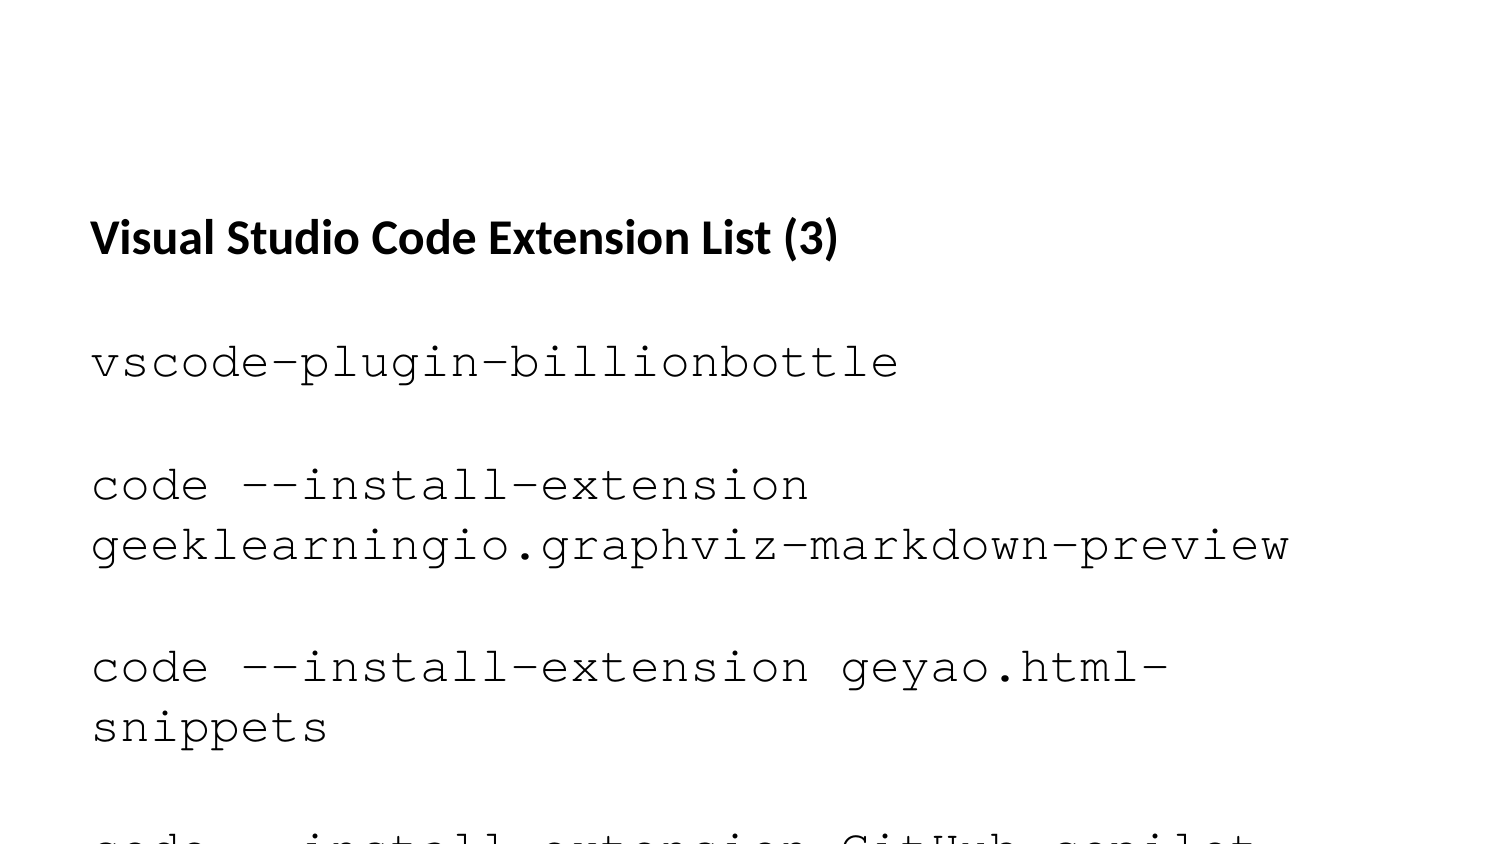

Visual Studio Code Extension List (3)
vscode-plugin-billionbottle
code --install-extension geeklearningio.graphviz-markdown-preview
code --install-extension geyao.html-snippets
code --install-extension GitHub.copilot-nightly
code --install-extension GrapeCity.gc-excelviewer
code --install-extension Ionide.Ionide-fsharp
code --install-extension ionut-botizan.vscode-cypher-ql
code --install-extension ipedrazas.kubernetes-snippets
code --install-extension JakeWilson.vscode-picture
code --install-extension James-Yu.latex-workshop
code --install-extension JasonMejane.base64viewer
code --install-extension jasonnutter.search-node-modules
code --install-extension jebbs.plantuml
code --install-extension jeff-hykin.better-cpp-syntax
code --install-extension Katacoda.vscode
code --install-extension KenDomino.Antlrvsix-vscode
code --install-extension l7ssha.tag-inserter
code --install-extension lolkush.quickstart
code --install-extension marp-team.marp-vscode
code --install-extension mindaro-dev.file-downloader
code --install-extension mindaro.mindaro
code --install-extension ms-azuretools.vscode-docker
code --install-extension MS-CEINTL.vscode-language-pack-tr